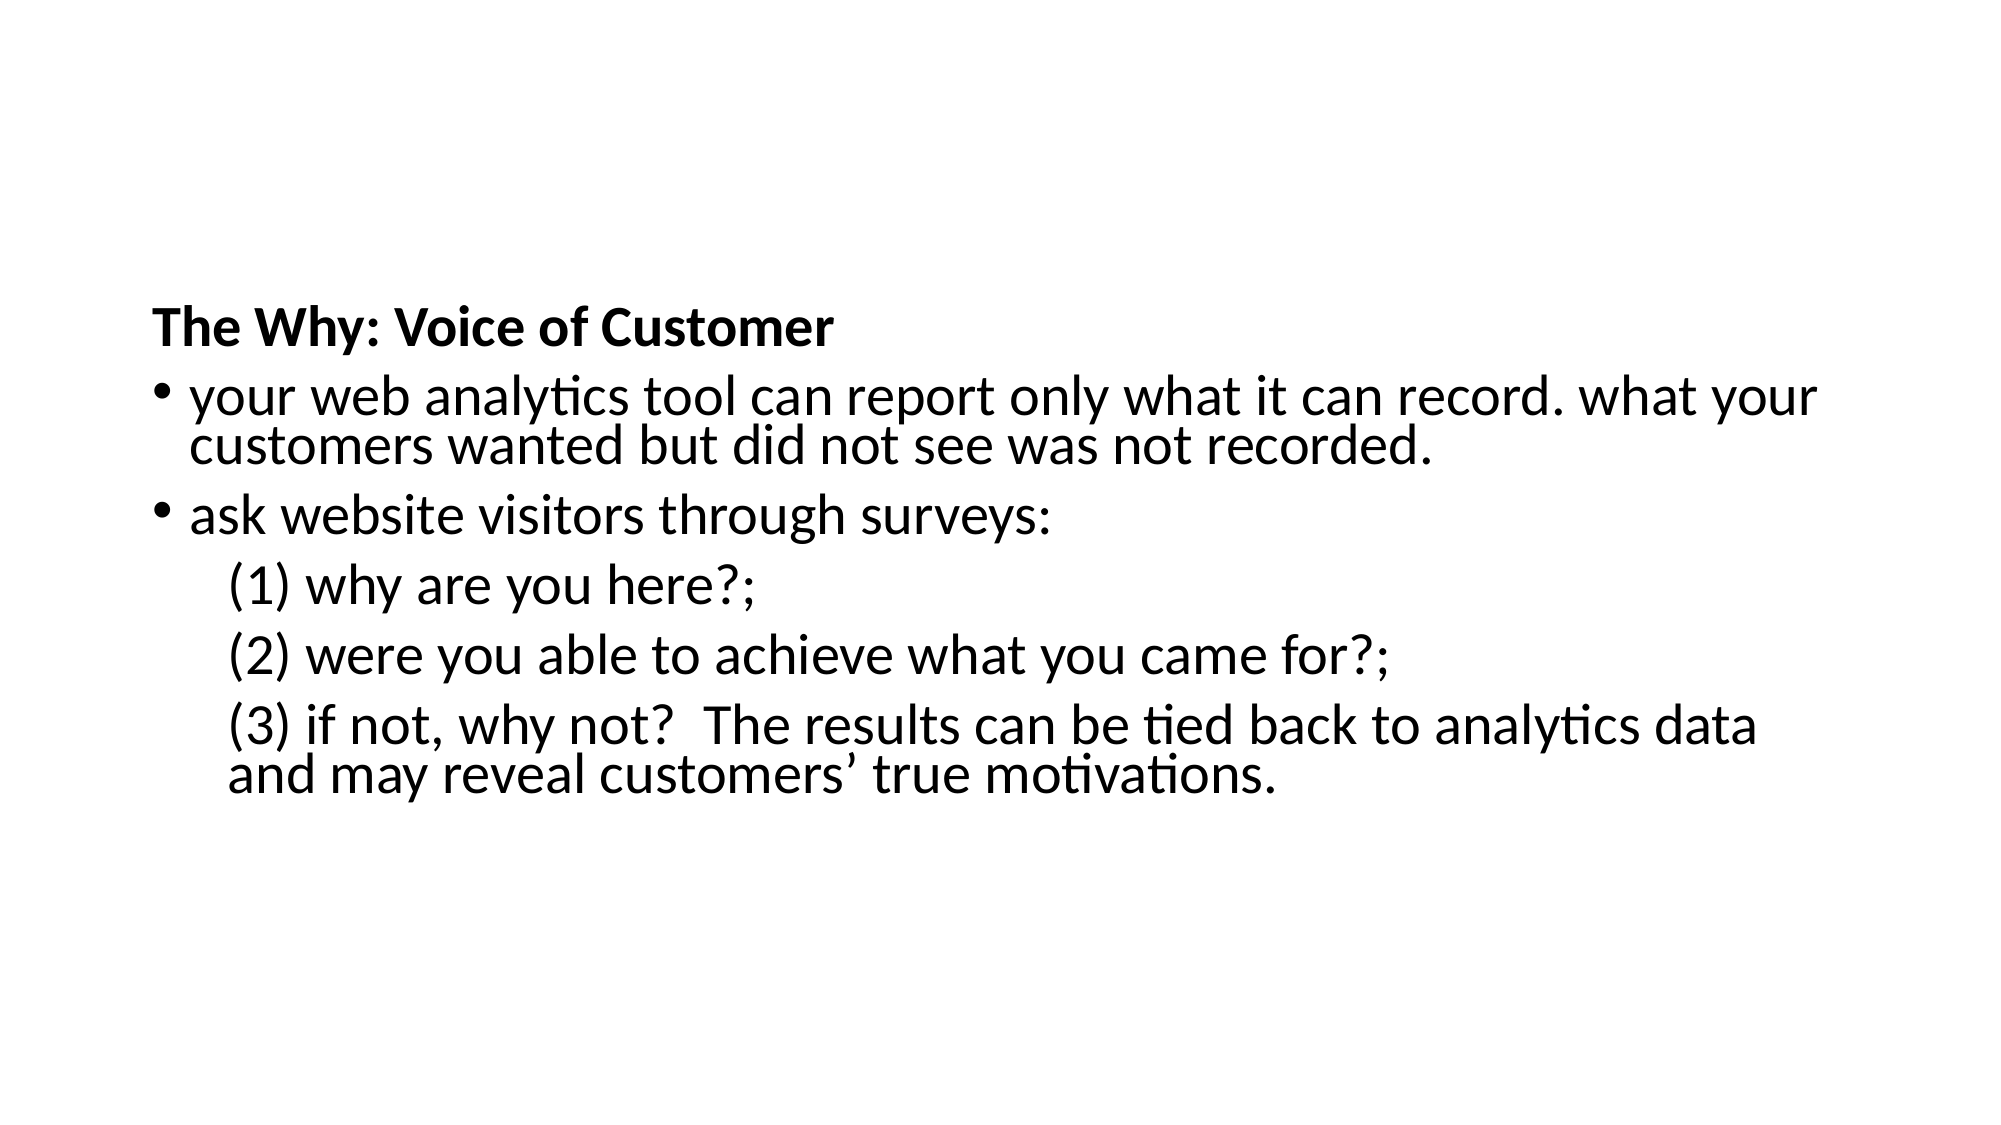

#
The Why: Voice of Customer
your web analytics tool can report only what it can record. what your customers wanted but did not see was not recorded.
ask website visitors through surveys:
(1) why are you here?;
(2) were you able to achieve what you came for?;
(3) if not, why not?  The results can be tied back to analytics data and may reveal customers’ true motivations.